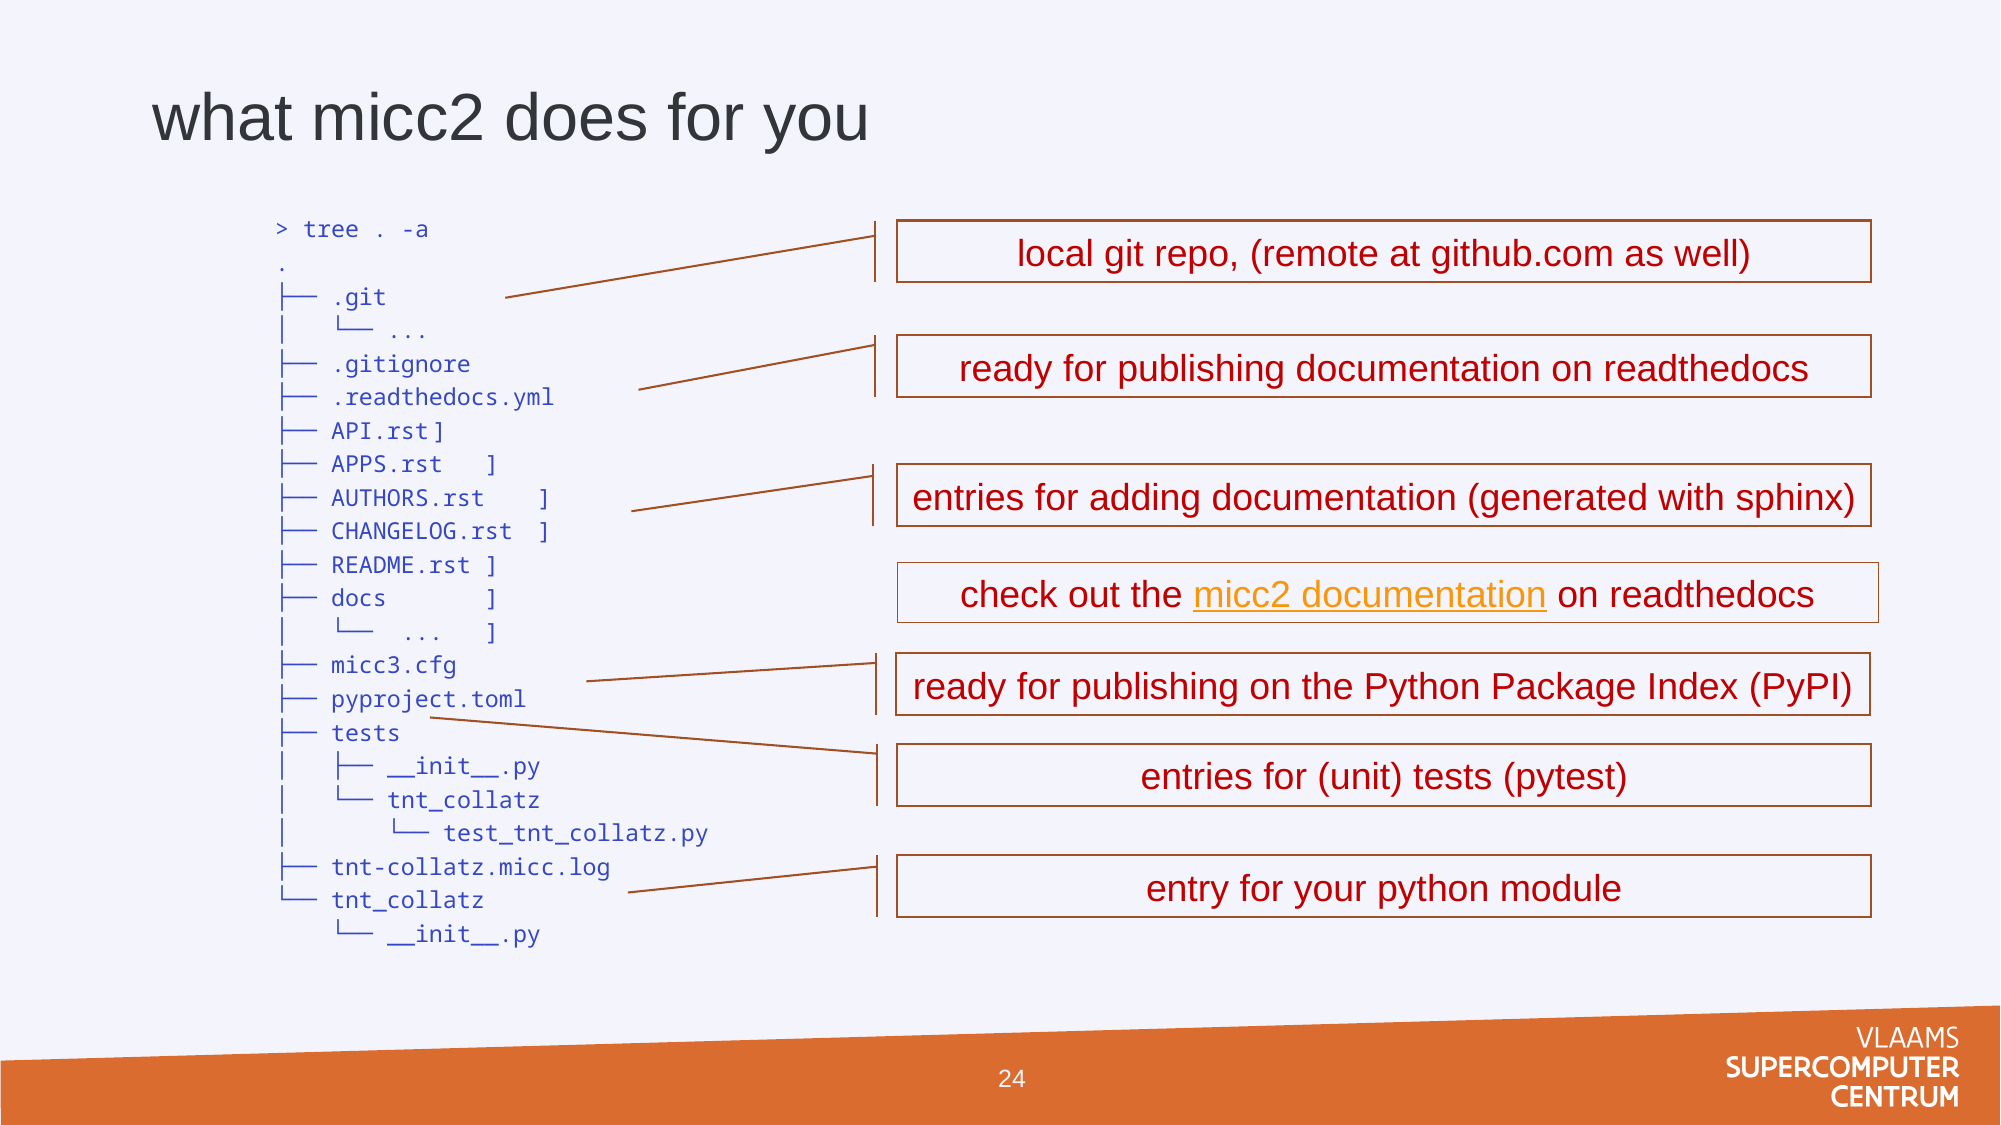

# what micc2 does for you
> tree . -a
.
├── .git
│   └── ...
├── .gitignore
├── .readthedocs.yml
├── API.rst	]
├── APPS.rst	]
├── AUTHORS.rst	]
├── CHANGELOG.rst	]
├── README.rst	]
├── docs		]
│   └──  ...	]
├── micc3.cfg
├── pyproject.toml
├── tests
│   ├── __init__.py
│   └── tnt_collatz
│       └── test_tnt_collatz.py
├── tnt-collatz.micc.log
└── tnt_collatz
    └── __init__.py

local git repo, (remote at github.com as well)
ready for publishing documentation on readthedocs
entries for adding documentation (generated with sphinx)
check out the micc2 documentation on readthedocs
ready for publishing on the Python Package Index (PyPI)
entries for (unit) tests (pytest)
entry for your python module
24